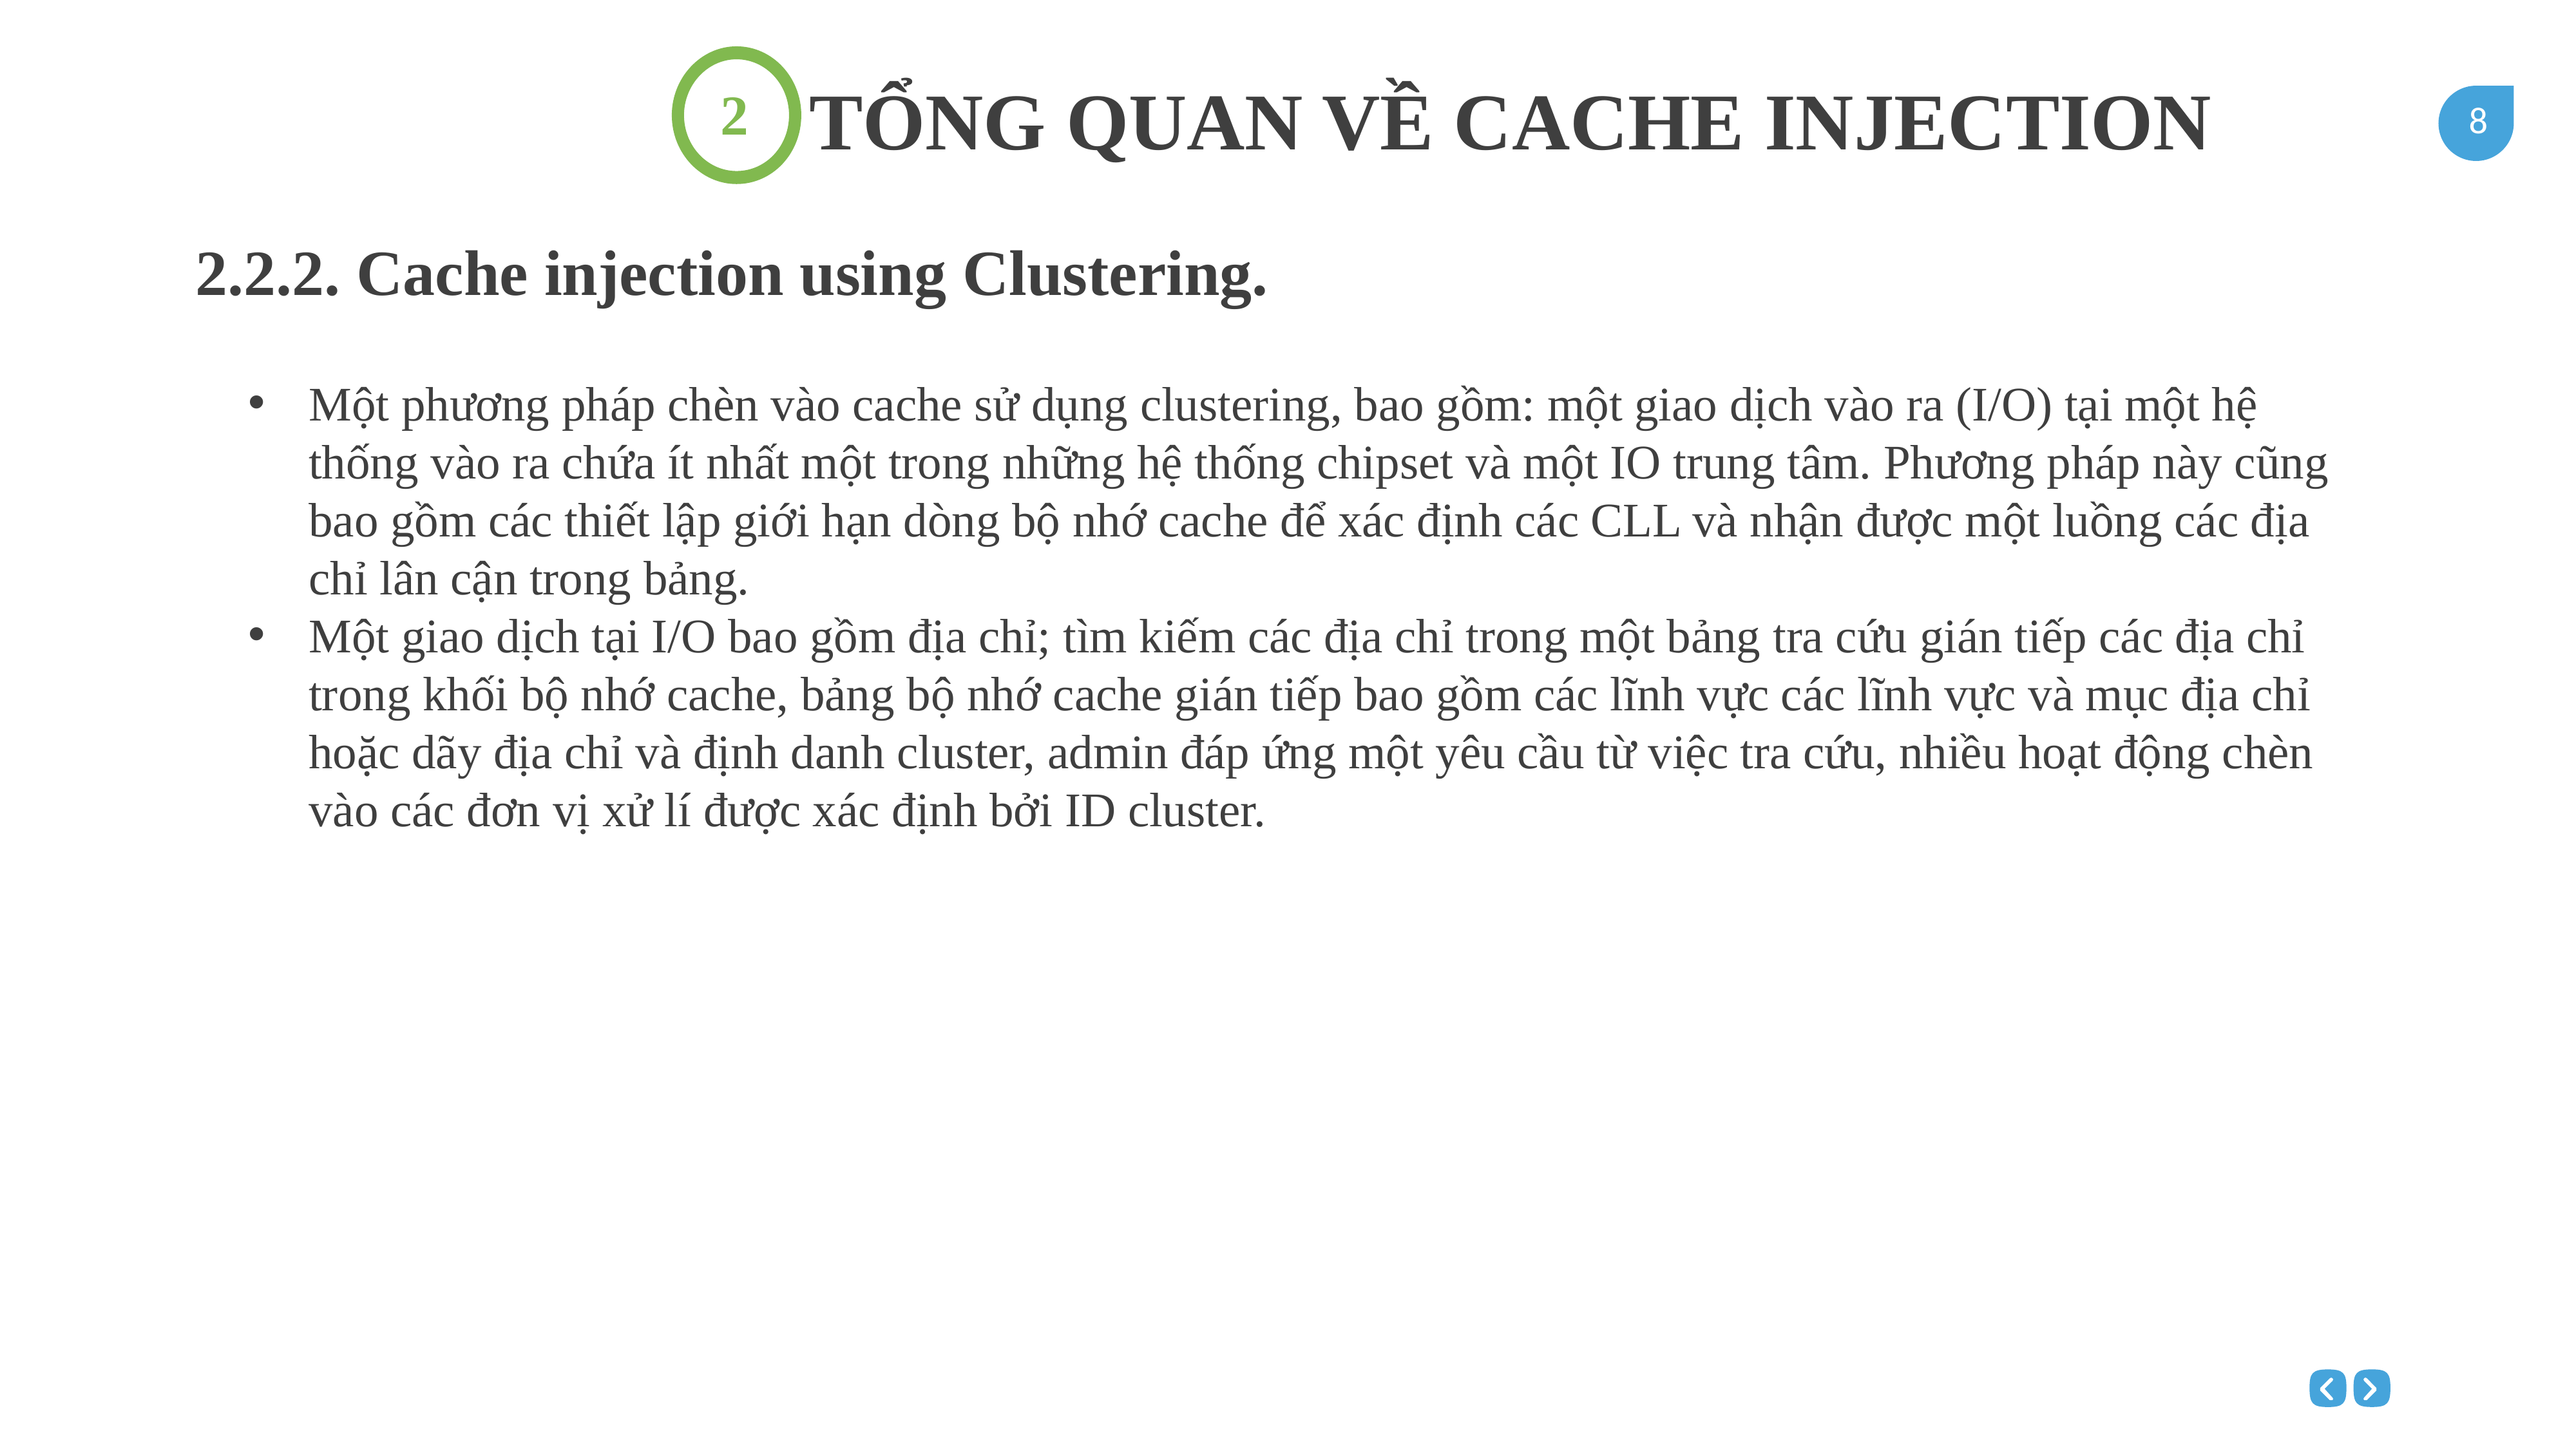

TỔNG QUAN VỀ CACHE INJECTION

2
2.2.2. Cache injection using Clustering.
Một phương pháp chèn vào cache sử dụng clustering, bao gồm: một giao dịch vào ra (I/O) tại một hệ thống vào ra chứa ít nhất một trong những hệ thống chipset và một IO trung tâm. Phương pháp này cũng bao gồm các thiết lập giới hạn dòng bộ nhớ cache để xác định các CLL và nhận được một luồng các địa chỉ lân cận trong bảng.
Một giao dịch tại I/O bao gồm địa chỉ; tìm kiếm các địa chỉ trong một bảng tra cứu gián tiếp các địa chỉ trong khối bộ nhớ cache, bảng bộ nhớ cache gián tiếp bao gồm các lĩnh vực các lĩnh vực và mục địa chỉ hoặc dãy địa chỉ và định danh cluster, admin đáp ứng một yêu cầu từ việc tra cứu, nhiều hoạt động chèn vào các đơn vị xử lí được xác định bởi ID cluster.